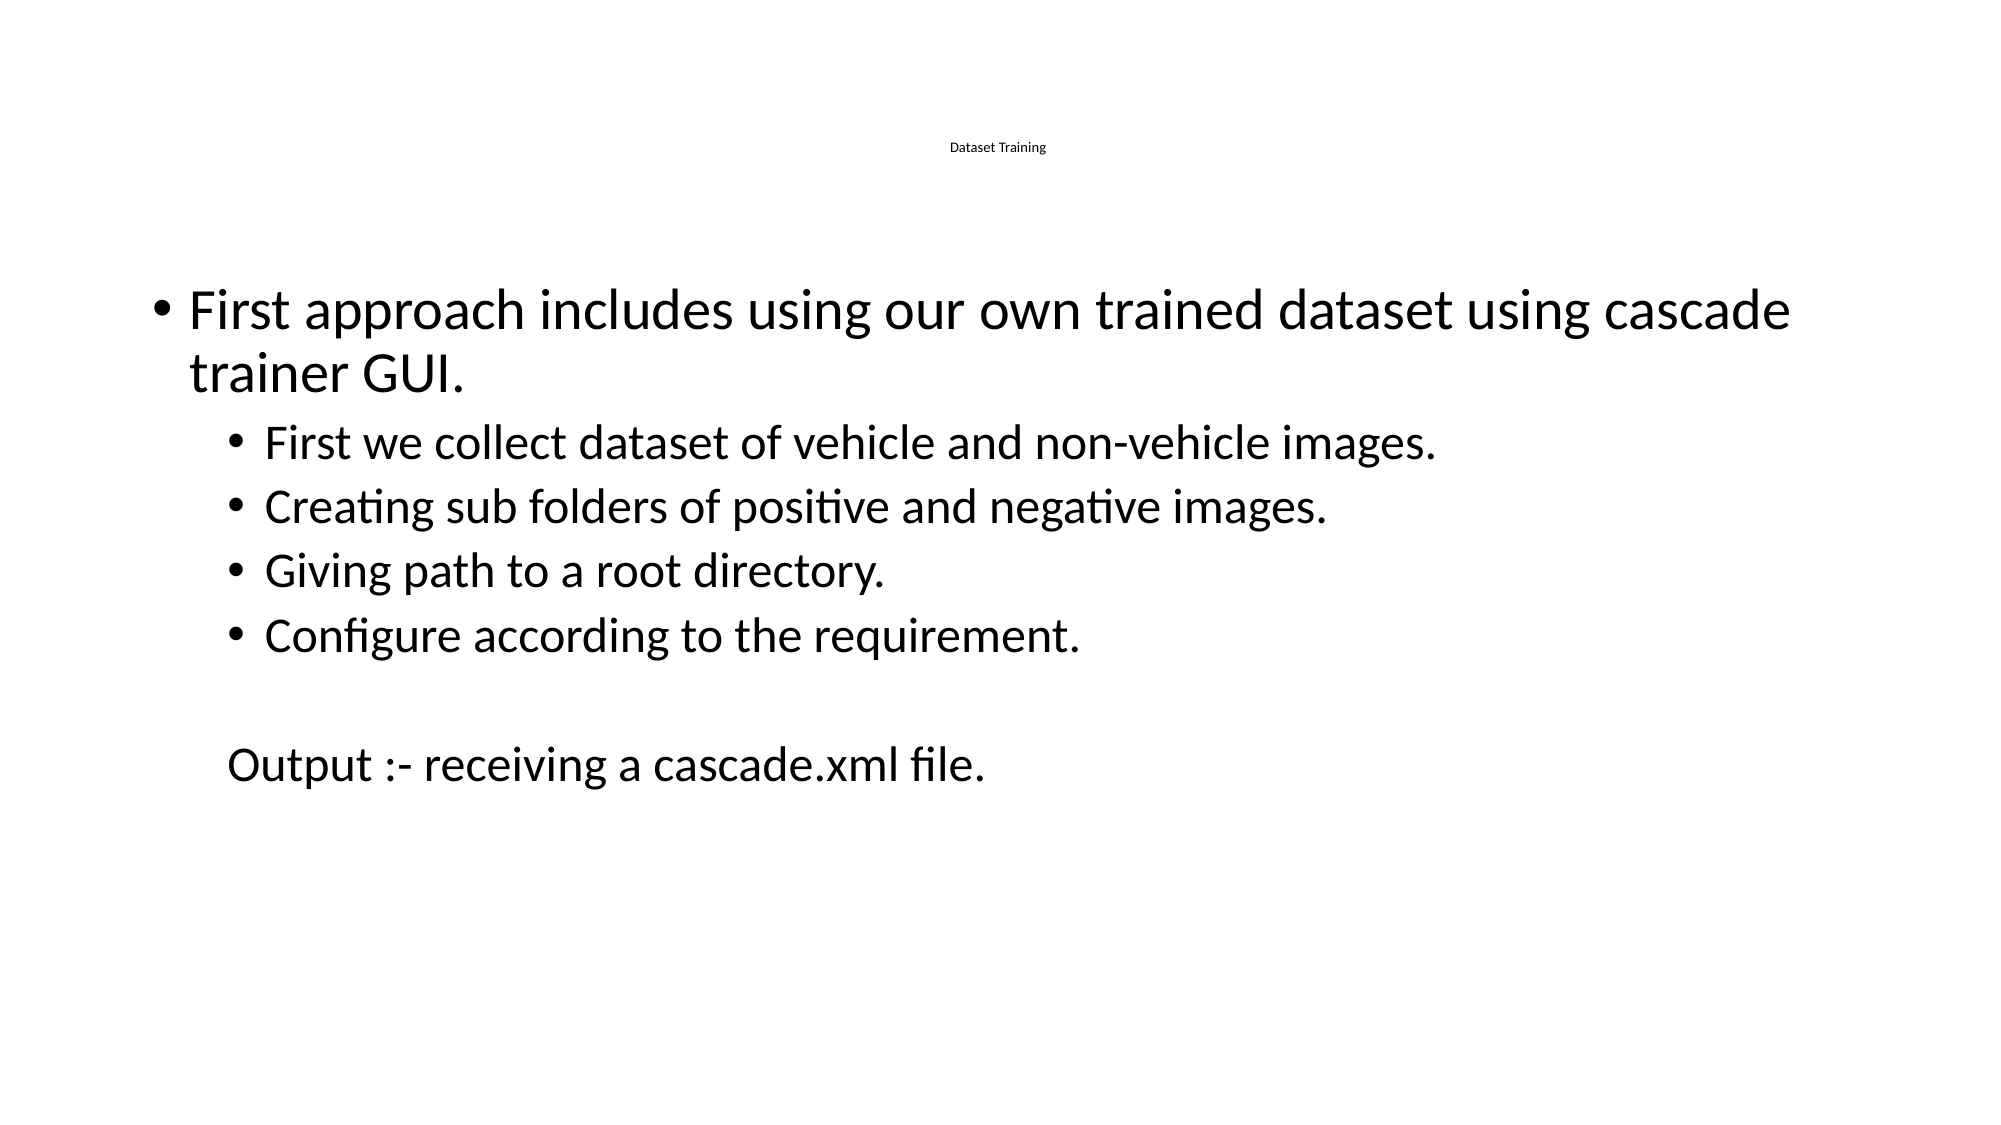

# Dataset Training

First approach includes using our own trained dataset using cascade trainer GUI.
First we collect dataset of vehicle and non-vehicle images.
Creating sub folders of positive and negative images.
Giving path to a root directory.
Configure according to the requirement.

Output :- receiving a cascade.xml file.